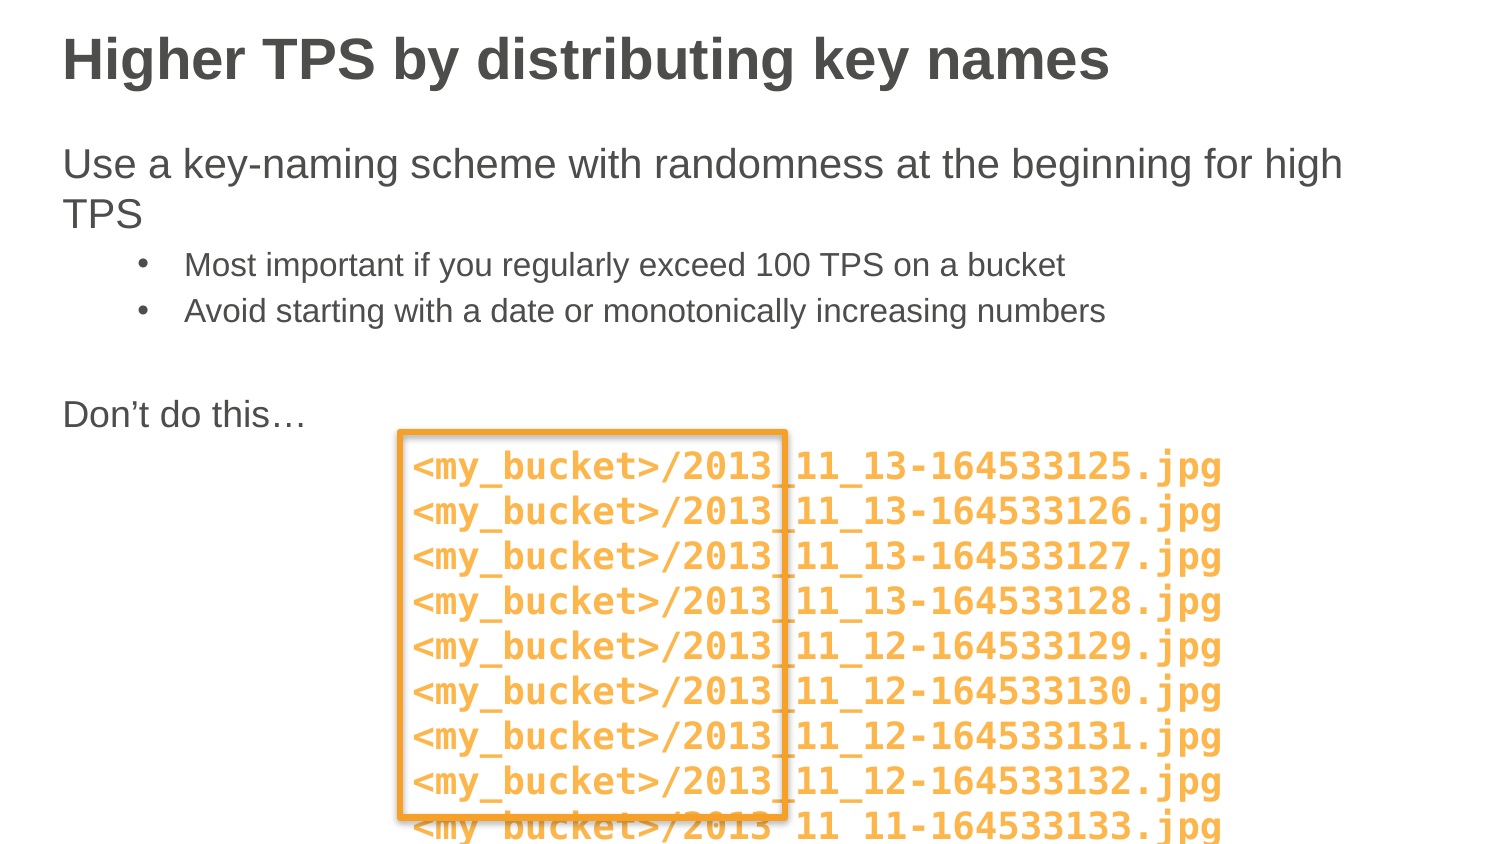

Higher TPS by distributing key names
Use a key-naming scheme with randomness at the beginning for high TPS
Most important if you regularly exceed 100 TPS on a bucket
Avoid starting with a date or monotonically increasing numbers

Don’t do this…

<my_bucket>/2013_11_13-164533125.jpg
<my_bucket>/2013_11_13-164533126.jpg
<my_bucket>/2013_11_13-164533127.jpg
<my_bucket>/2013_11_13-164533128.jpg
<my_bucket>/2013_11_12-164533129.jpg
<my_bucket>/2013_11_12-164533130.jpg
<my_bucket>/2013_11_12-164533131.jpg
<my_bucket>/2013_11_12-164533132.jpg
<my_bucket>/2013_11_11-164533133.jpg
<my_bucket>/2013_11_11-164533134.jpg
<my_bucket>/2013_11_11-164533135.jpg
<my_bucket>/2013_11_11-164533136.jpg